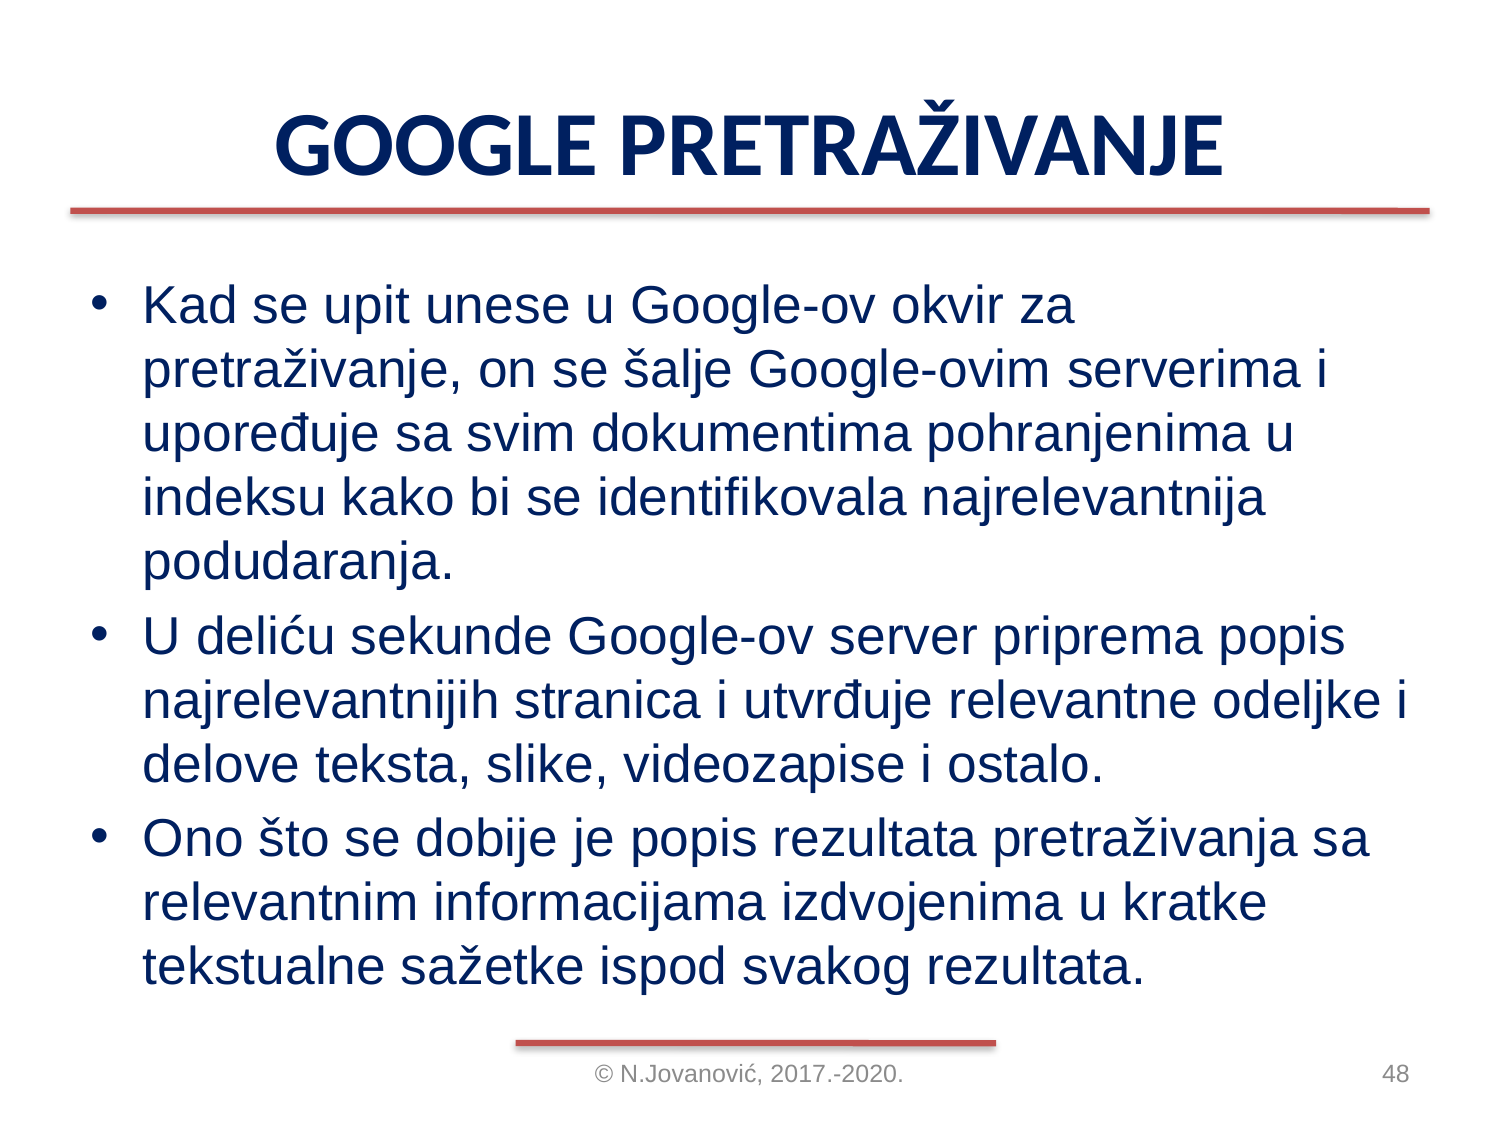

# GOOGLE PRETRAŽIVANJE
Kad se upit unese u Google-ov okvir za pretraživanje, on se šalje Google-ovim serverima i upoređuje sa svim dokumentima pohranjenima u indeksu kako bi se identifikovala najrelevantnija podudaranja.
U deliću sekunde Google-ov server priprema popis najrelevantnijih stranica i utvrđuje relevantne odeljke i delove teksta, slike, videozapise i ostalo.
Ono što se dobije je popis rezultata pretraživanja sa relevantnim informacijama izdvojenima u kratke tekstualne sažetke ispod svakog rezultata.
© N.Jovanović, 2017.-2020.
48